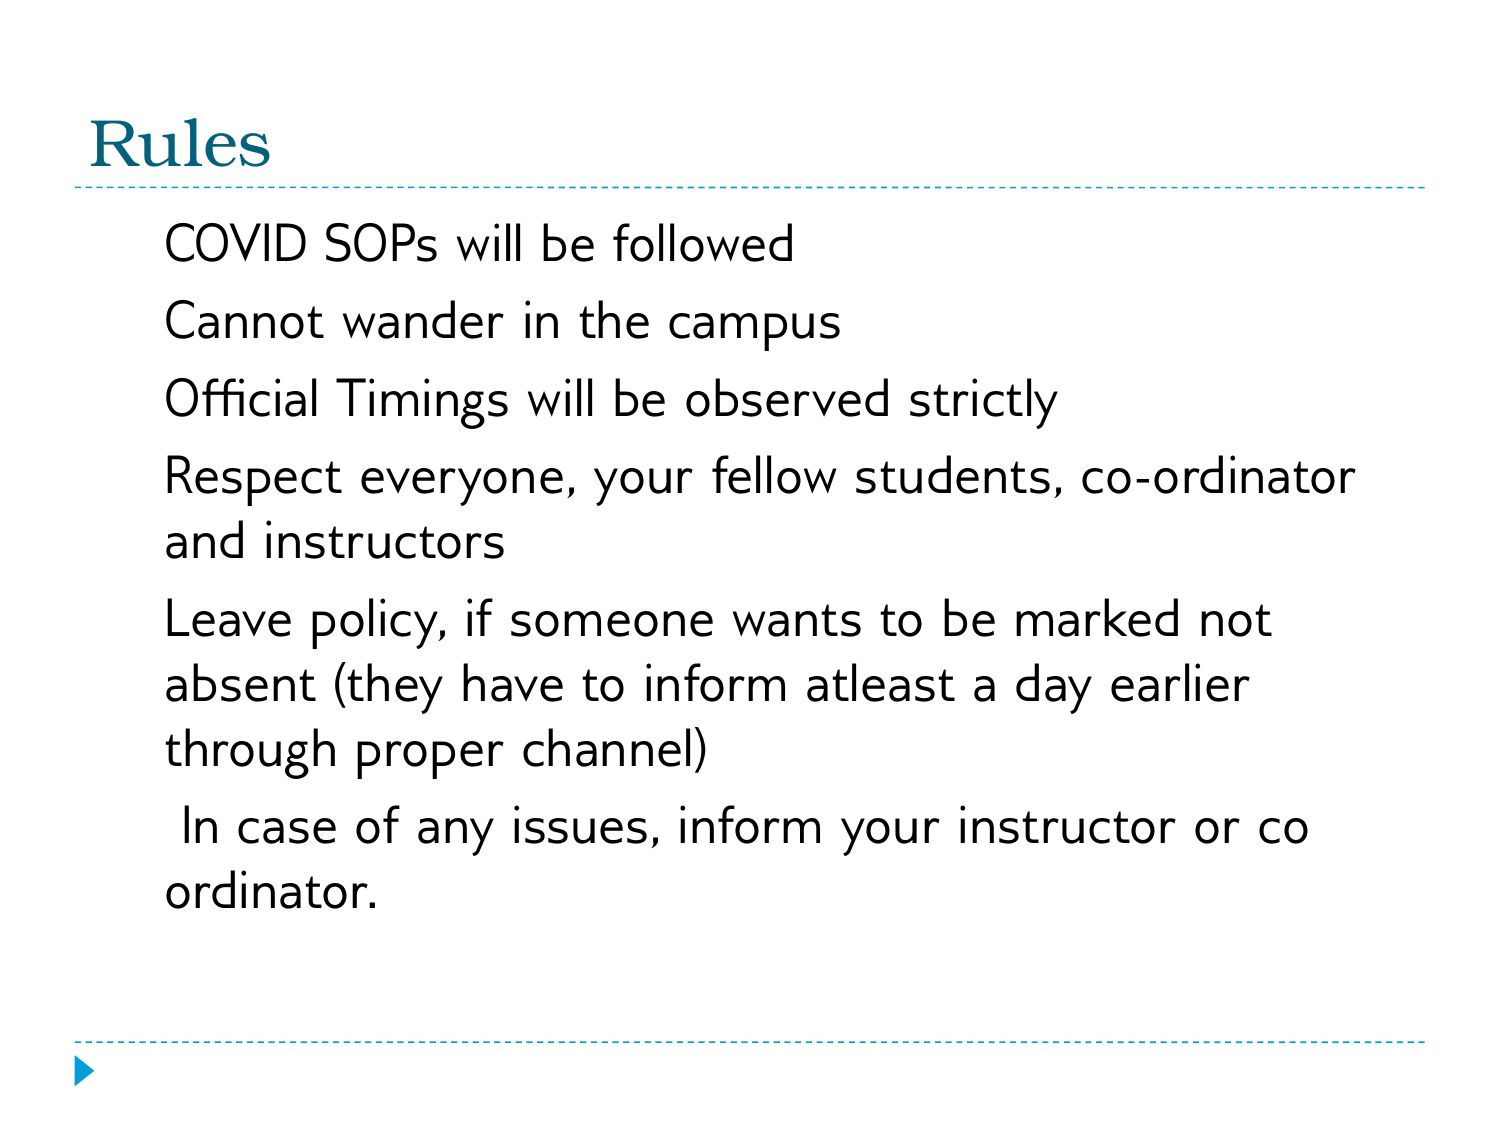

Rules
COVID SOPs will be followed
Cannot wander in the campus
Official Timings will be observed strictly
Respect everyone, your fellow students, co-ordinator and instructors
Leave policy, if someone wants to be marked not absent (they have to inform atleast a day earlier through proper channel)
 In case of any issues, inform your instructor or co ordinator.